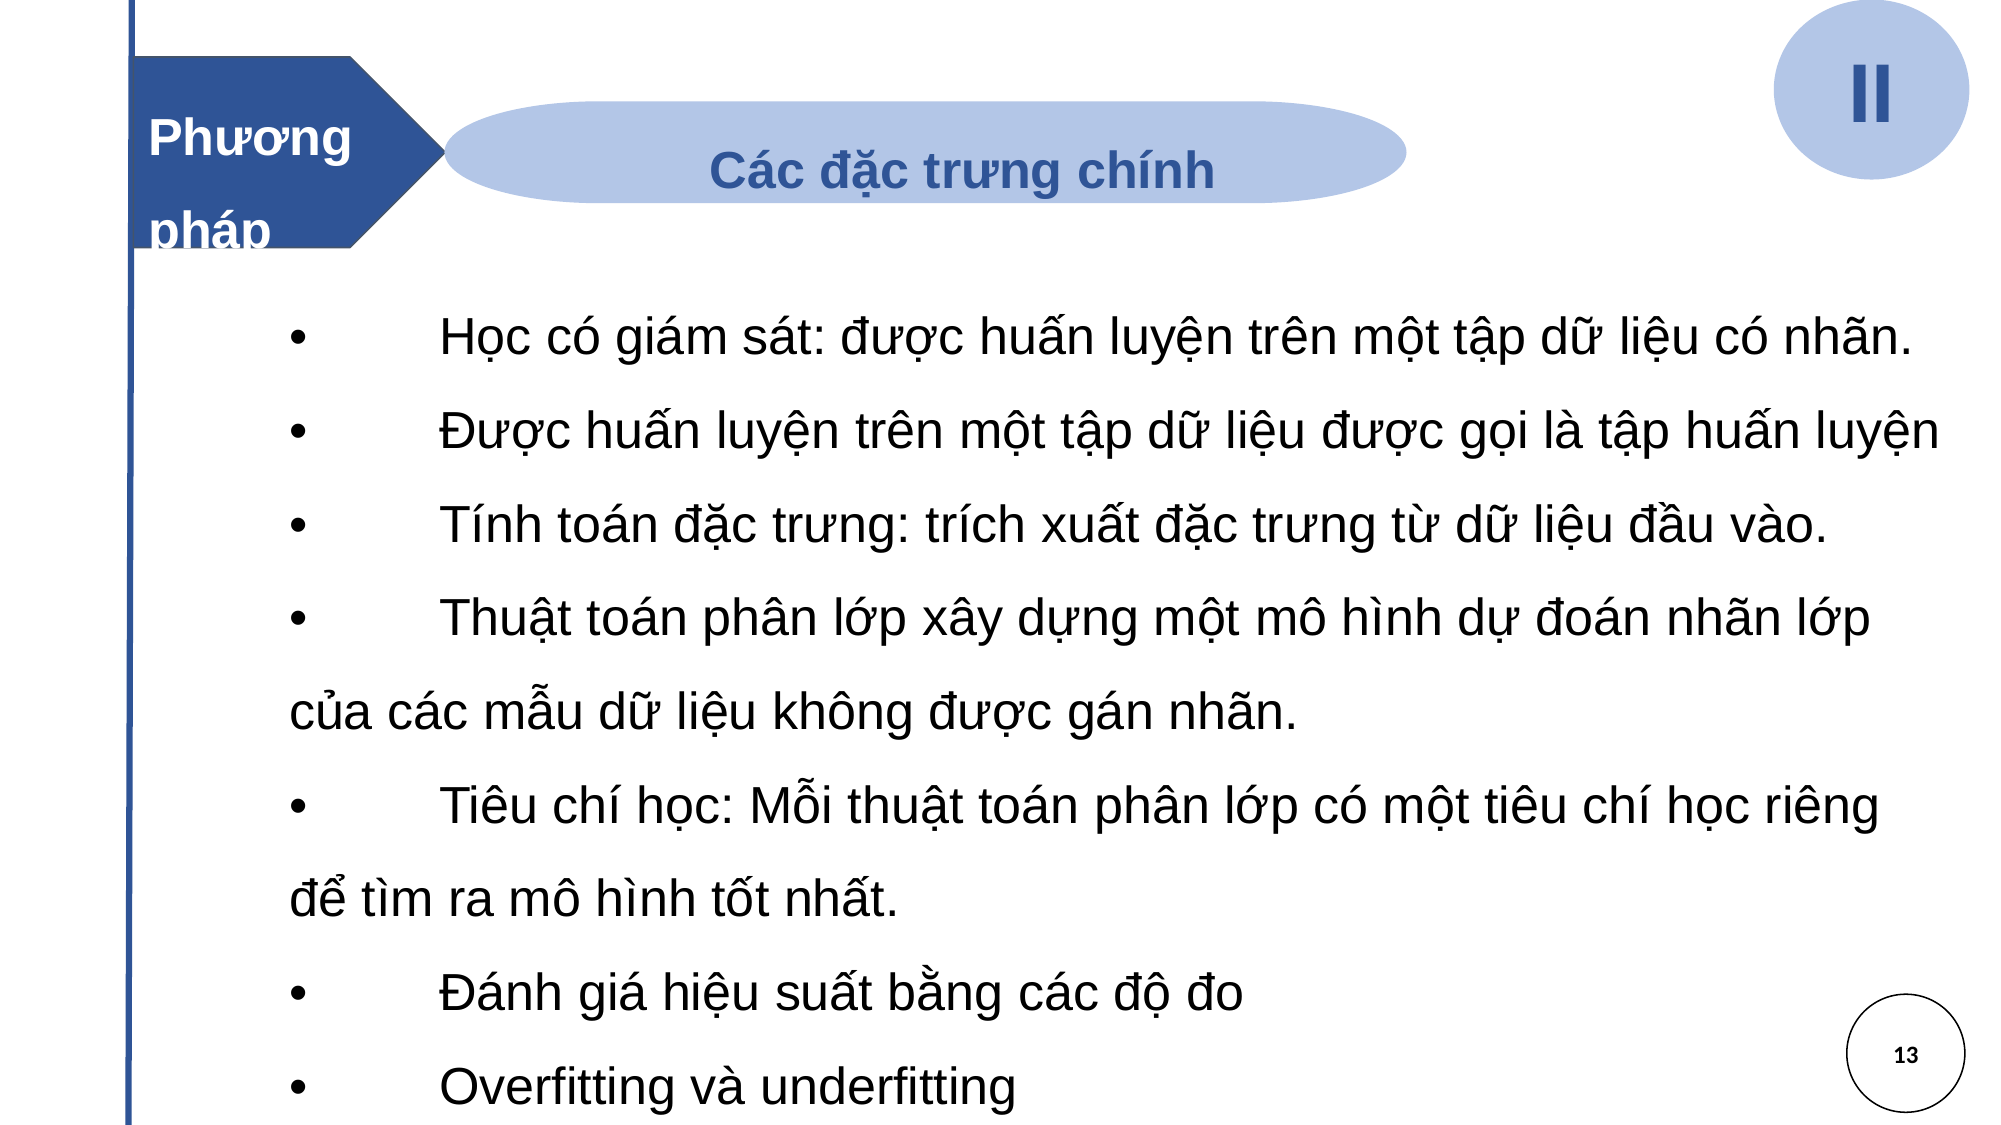

II
Phương pháp
Các đặc trưng chính
•	Học có giám sát: được huấn luyện trên một tập dữ liệu có nhãn.
•	Được huấn luyện trên một tập dữ liệu được gọi là tập huấn luyện
•	Tính toán đặc trưng: trích xuất đặc trưng từ dữ liệu đầu vào.
•	Thuật toán phân lớp xây dựng một mô hình dự đoán nhãn lớp của các mẫu dữ liệu không được gán nhãn.
•	Tiêu chí học: Mỗi thuật toán phân lớp có một tiêu chí học riêng để tìm ra mô hình tốt nhất.
•	Đánh giá hiệu suất bằng các độ đo
•	Overfitting và underfitting
13